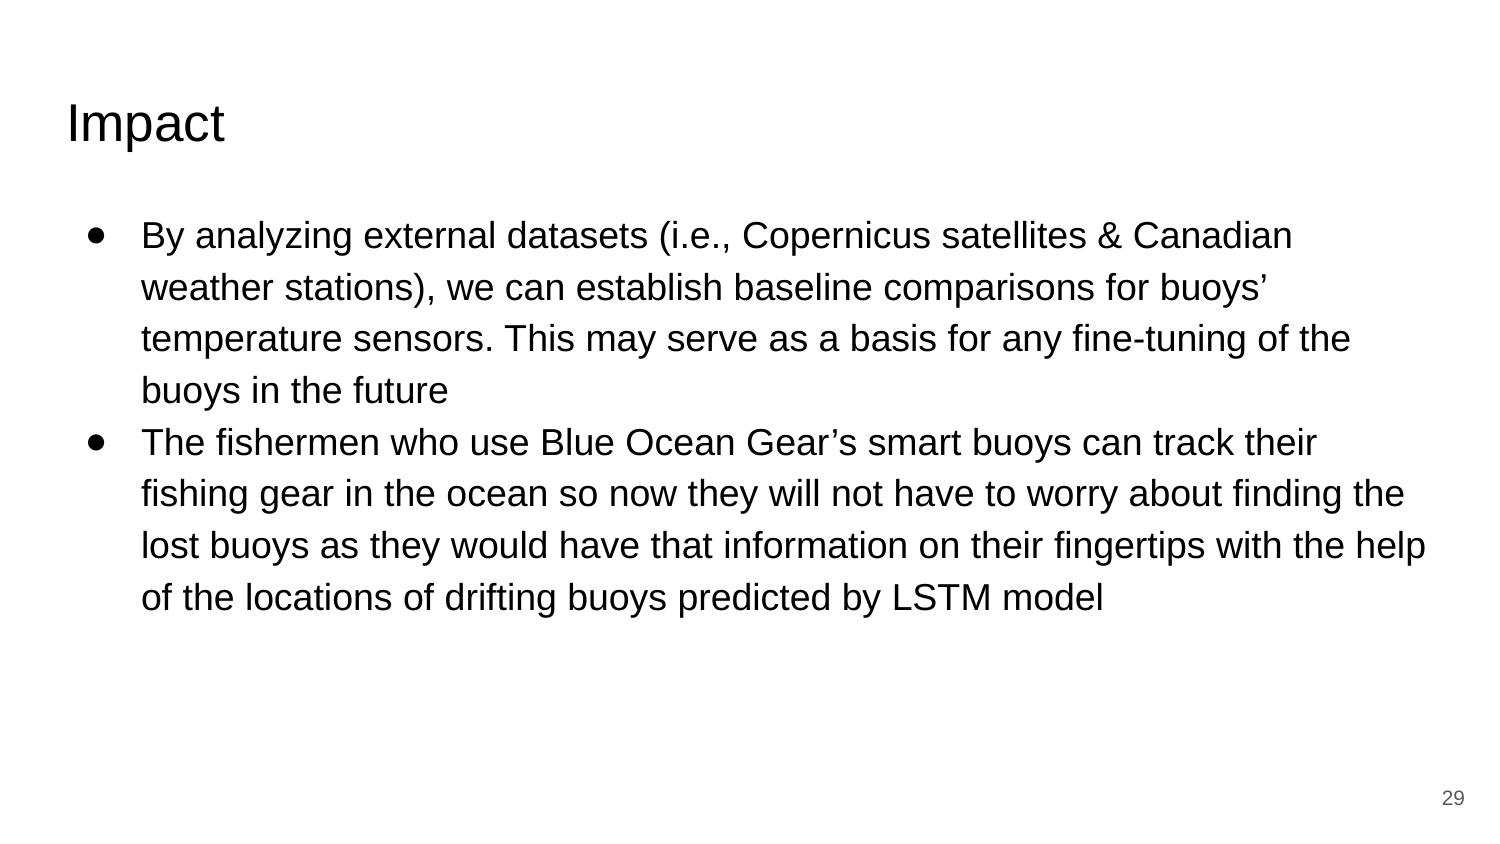

# Impact
By analyzing external datasets (i.e., Copernicus satellites & Canadian weather stations), we can establish baseline comparisons for buoys’ temperature sensors. This may serve as a basis for any fine-tuning of the buoys in the future
The fishermen who use Blue Ocean Gear’s smart buoys can track their fishing gear in the ocean so now they will not have to worry about finding the lost buoys as they would have that information on their fingertips with the help of the locations of drifting buoys predicted by LSTM model
29